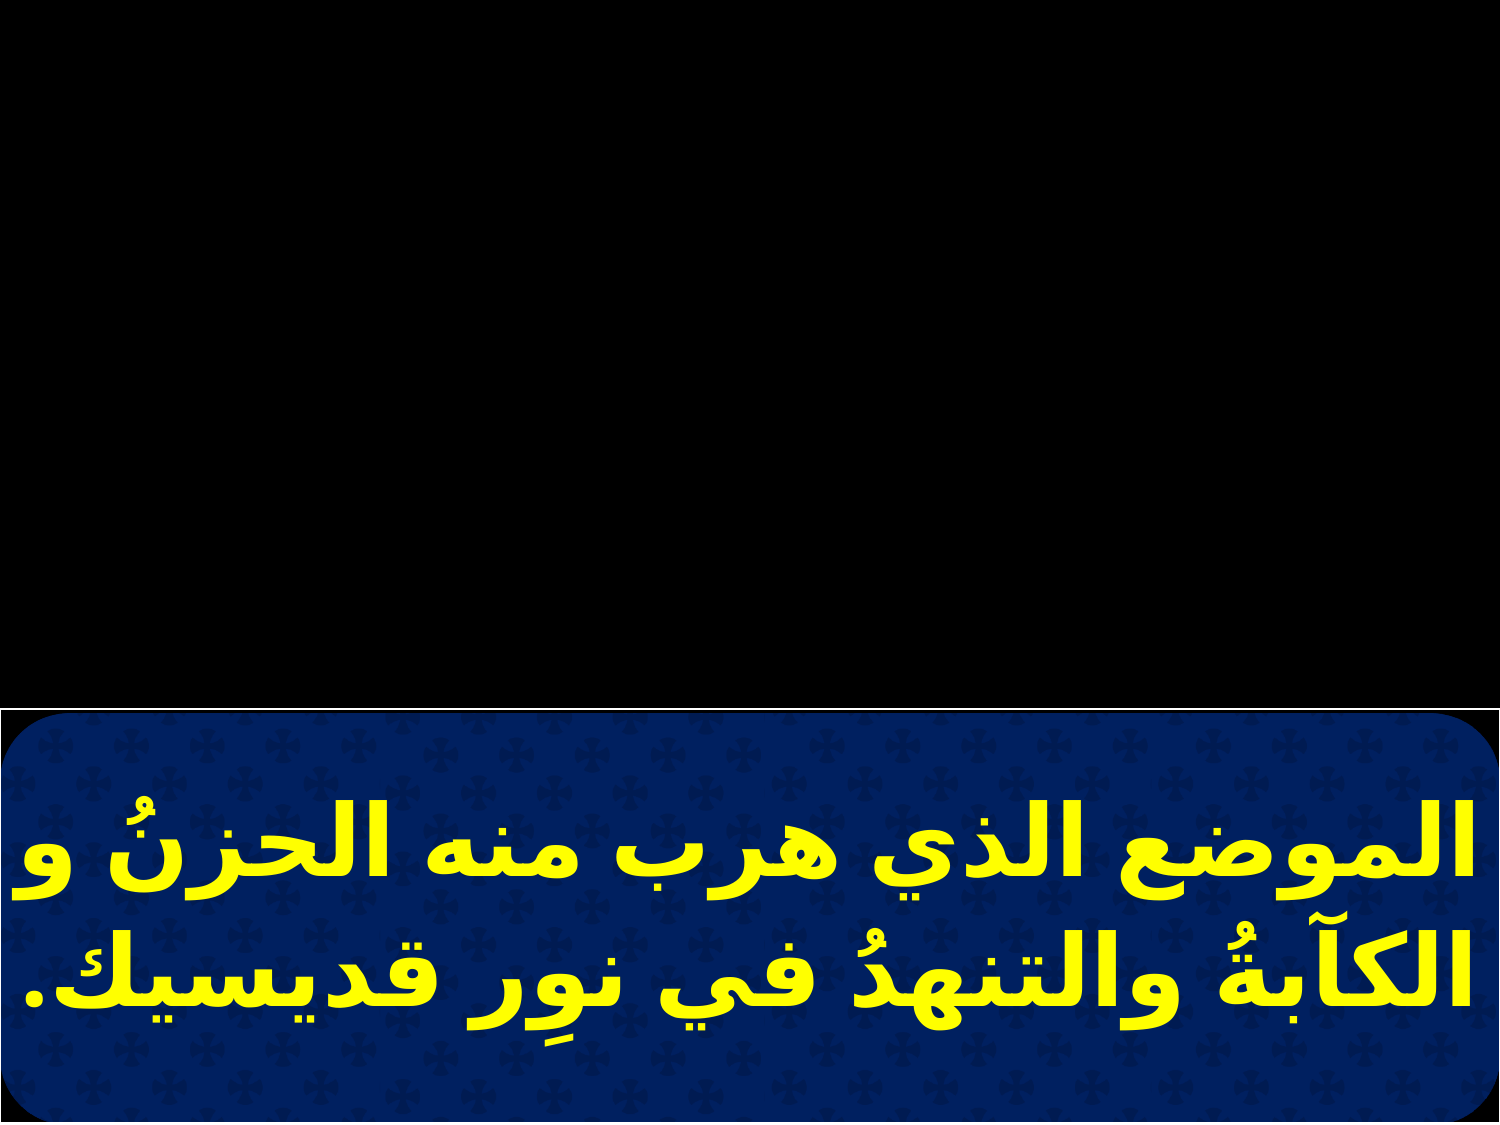

| الموضع الذي هرب منه الحزنُ و الكآبةُ والتنهدُ في نوِر قديسيك. |
| --- |